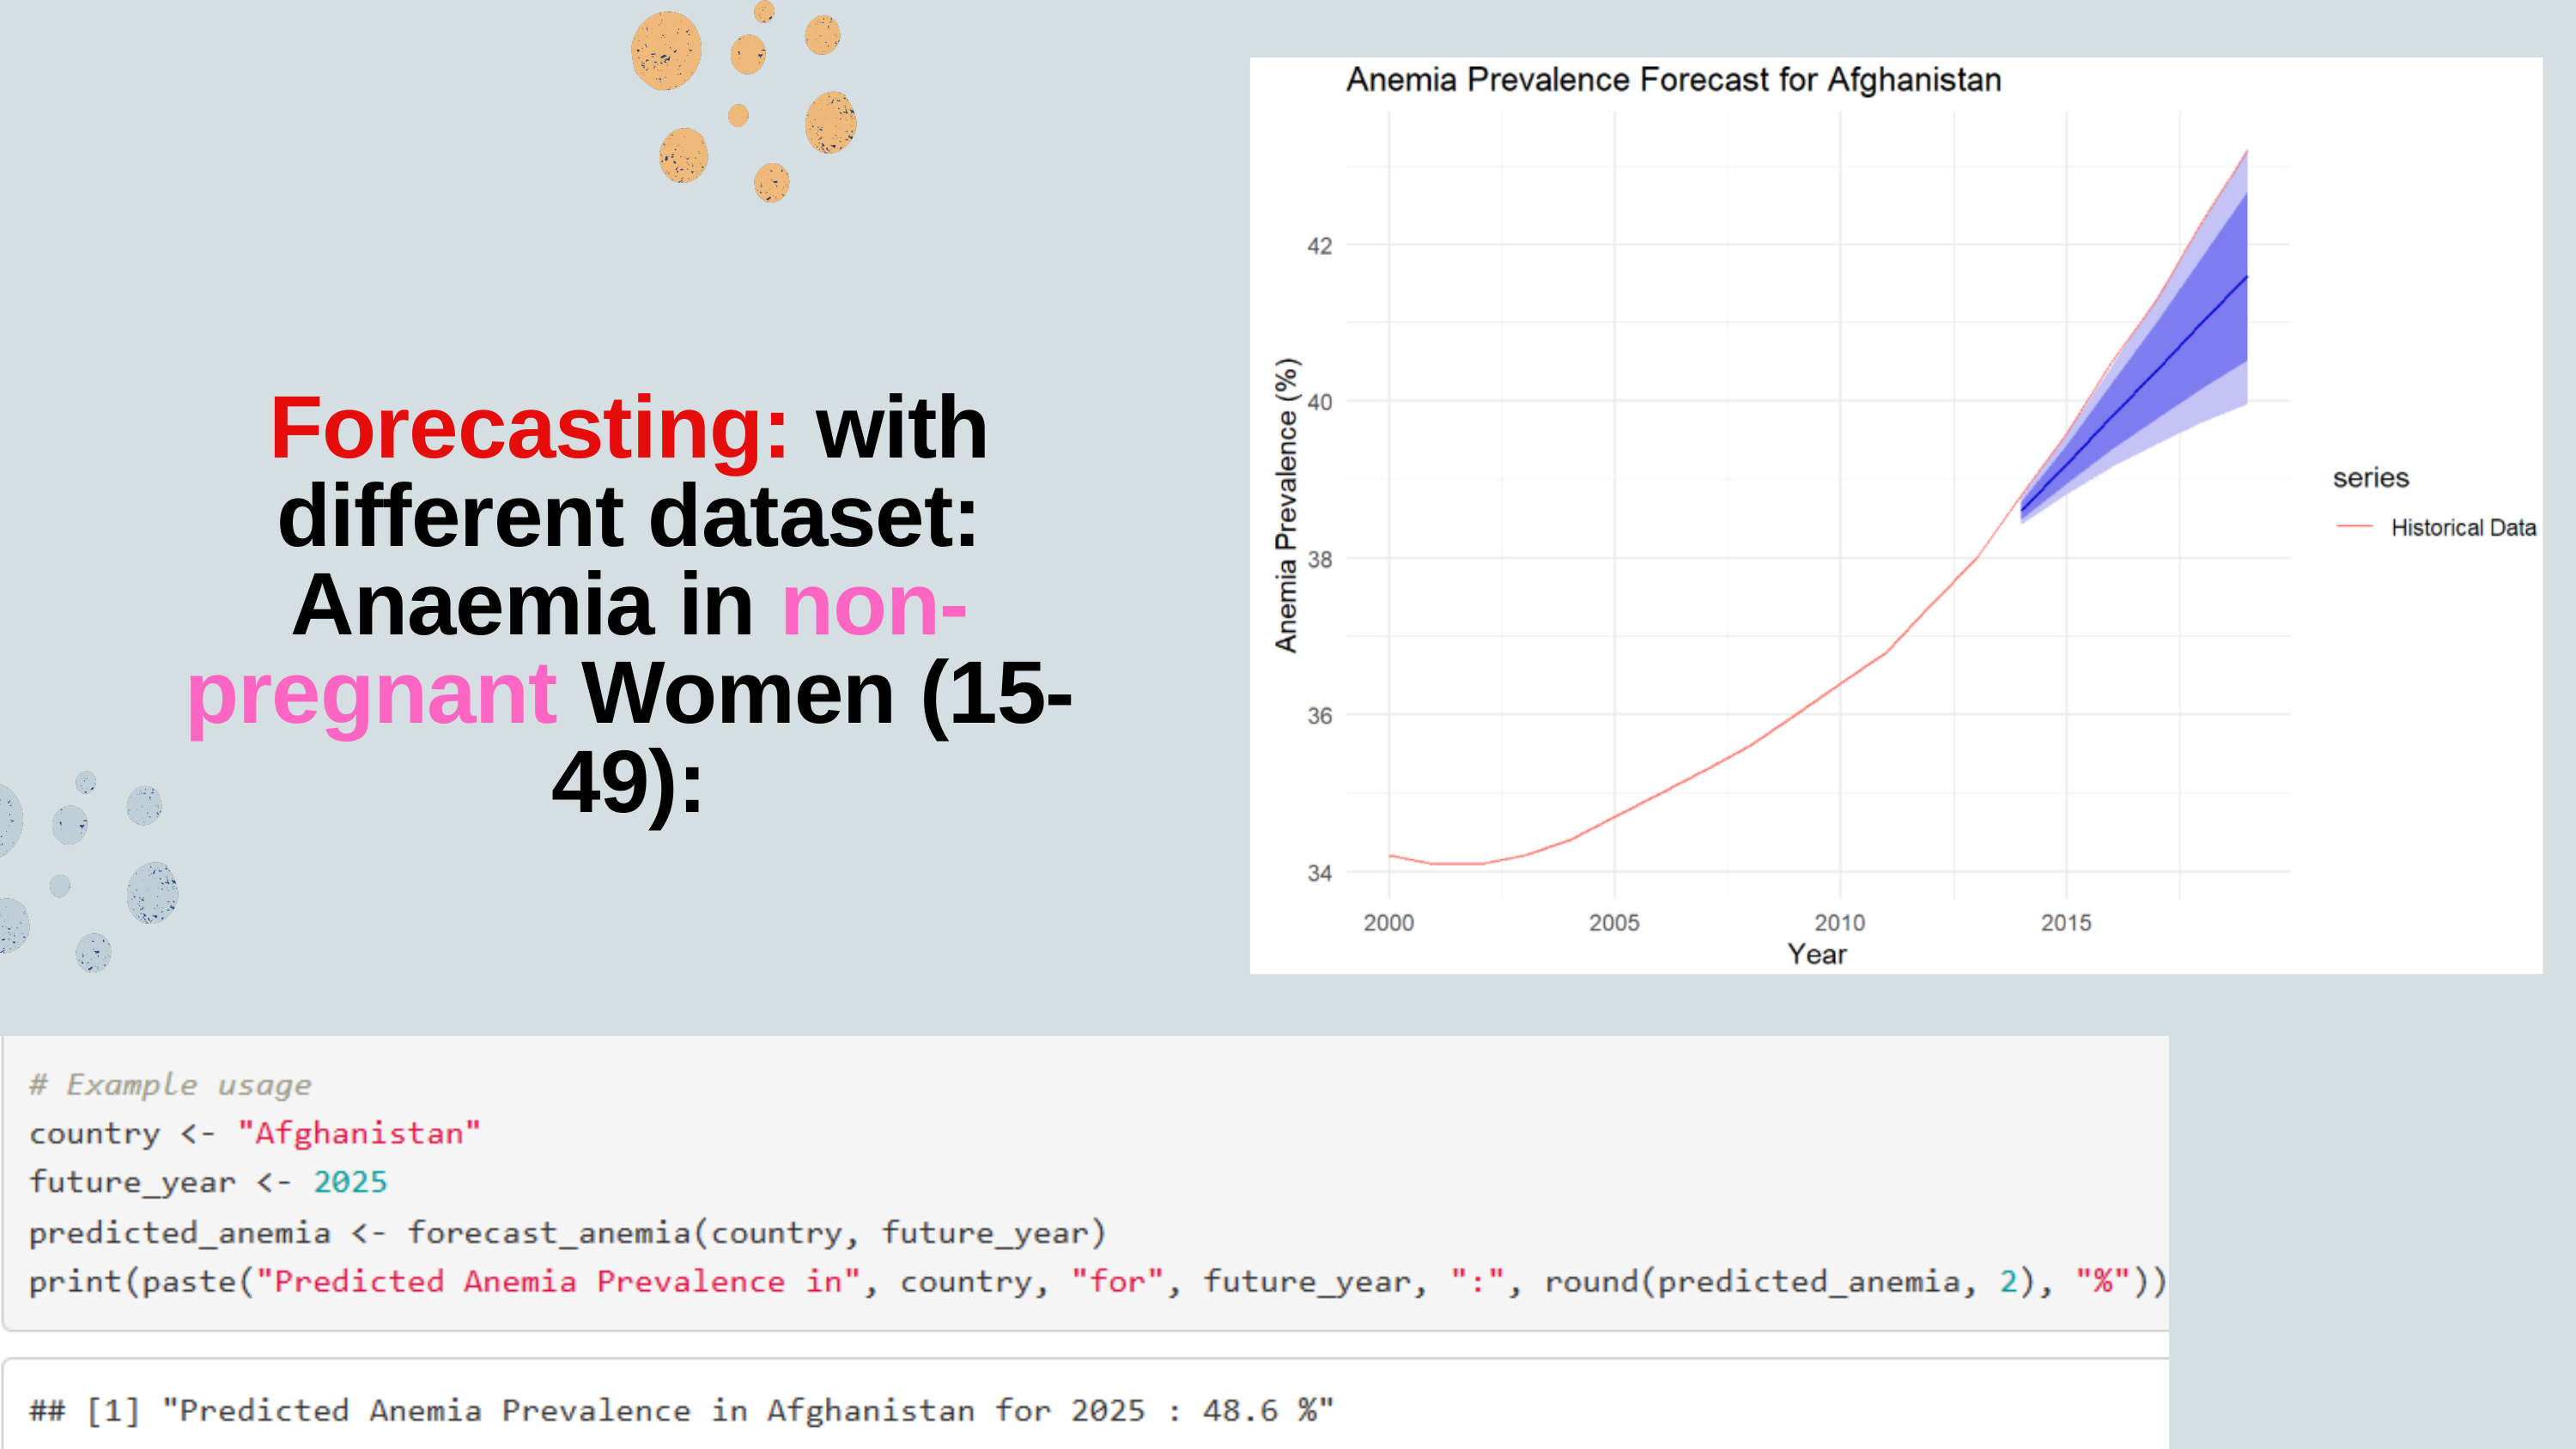

Forecasting: with different dataset:
Anaemia in non-pregnant Women (15-49):